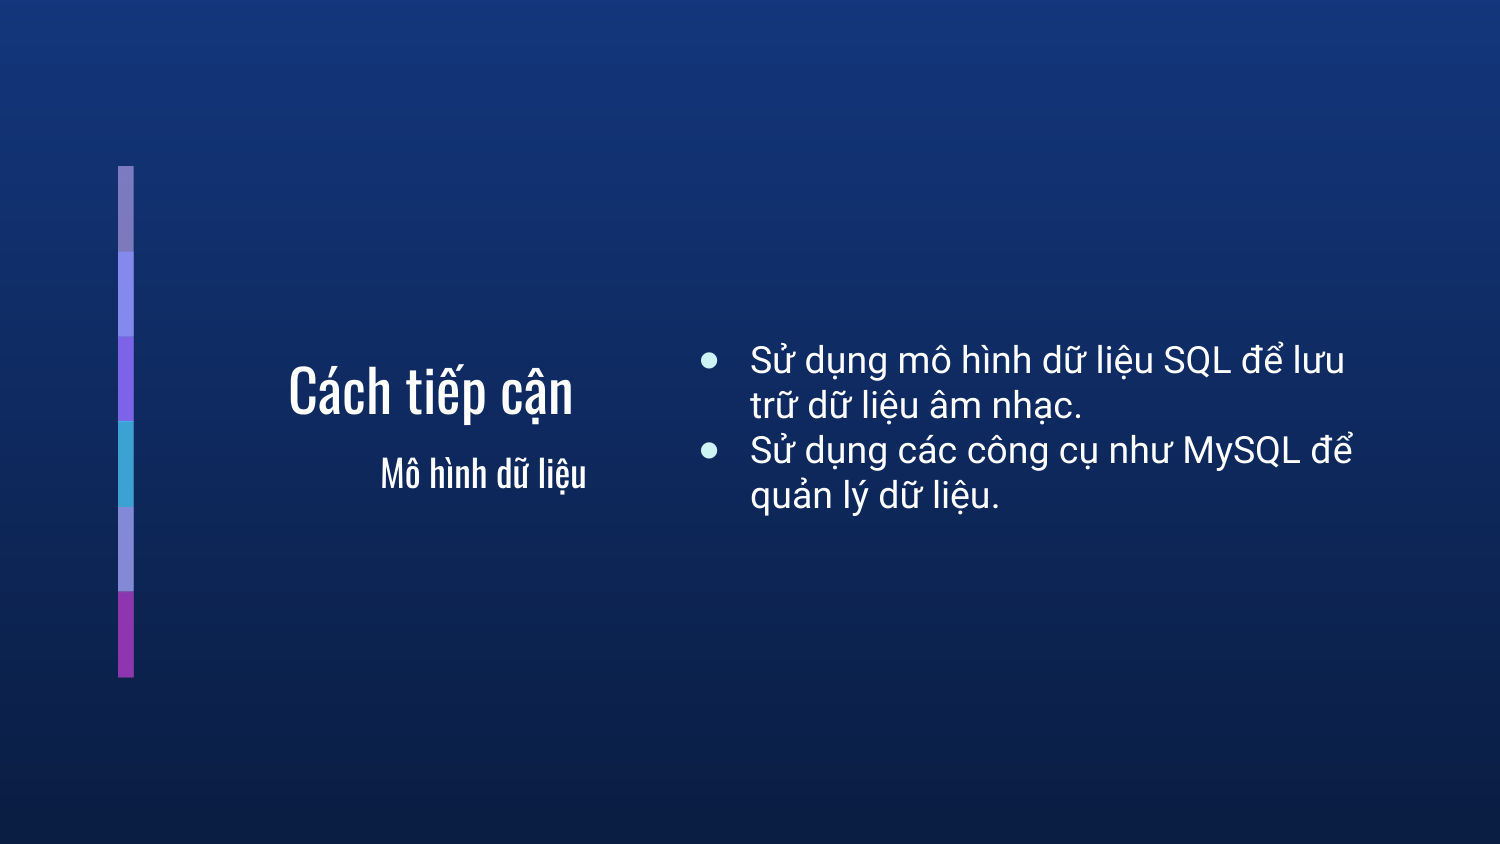

# Cách tiếp cận
Sử dụng mô hình dữ liệu SQL để lưu trữ dữ liệu âm nhạc.
Sử dụng các công cụ như MySQL để quản lý dữ liệu.
Mô hình dữ liệu